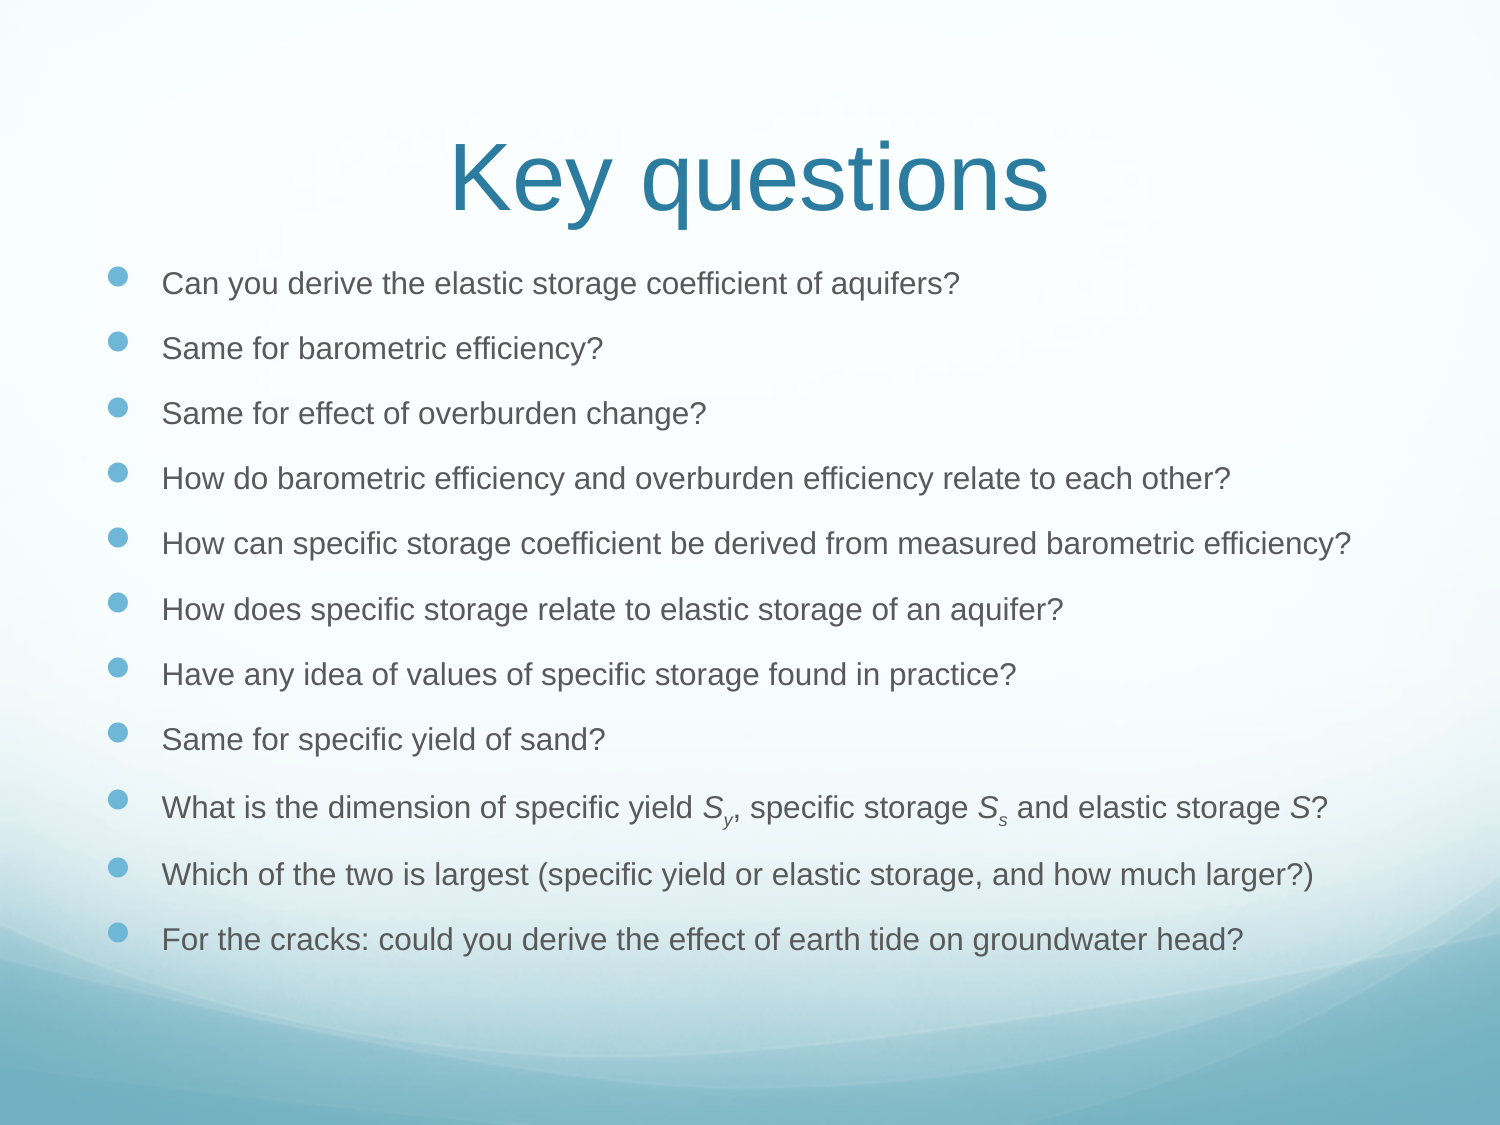

# Key questions
Can you derive the elastic storage coefficient of aquifers?
Same for barometric efficiency?
Same for effect of overburden change?
How do barometric efficiency and overburden efficiency relate to each other?
How can specific storage coefficient be derived from measured barometric efficiency?
How does specific storage relate to elastic storage of an aquifer?
Have any idea of values of specific storage found in practice?
Same for specific yield of sand?
What is the dimension of specific yield Sy, specific storage Ss and elastic storage S?
Which of the two is largest (specific yield or elastic storage, and how much larger?)
For the cracks: could you derive the effect of earth tide on groundwater head?